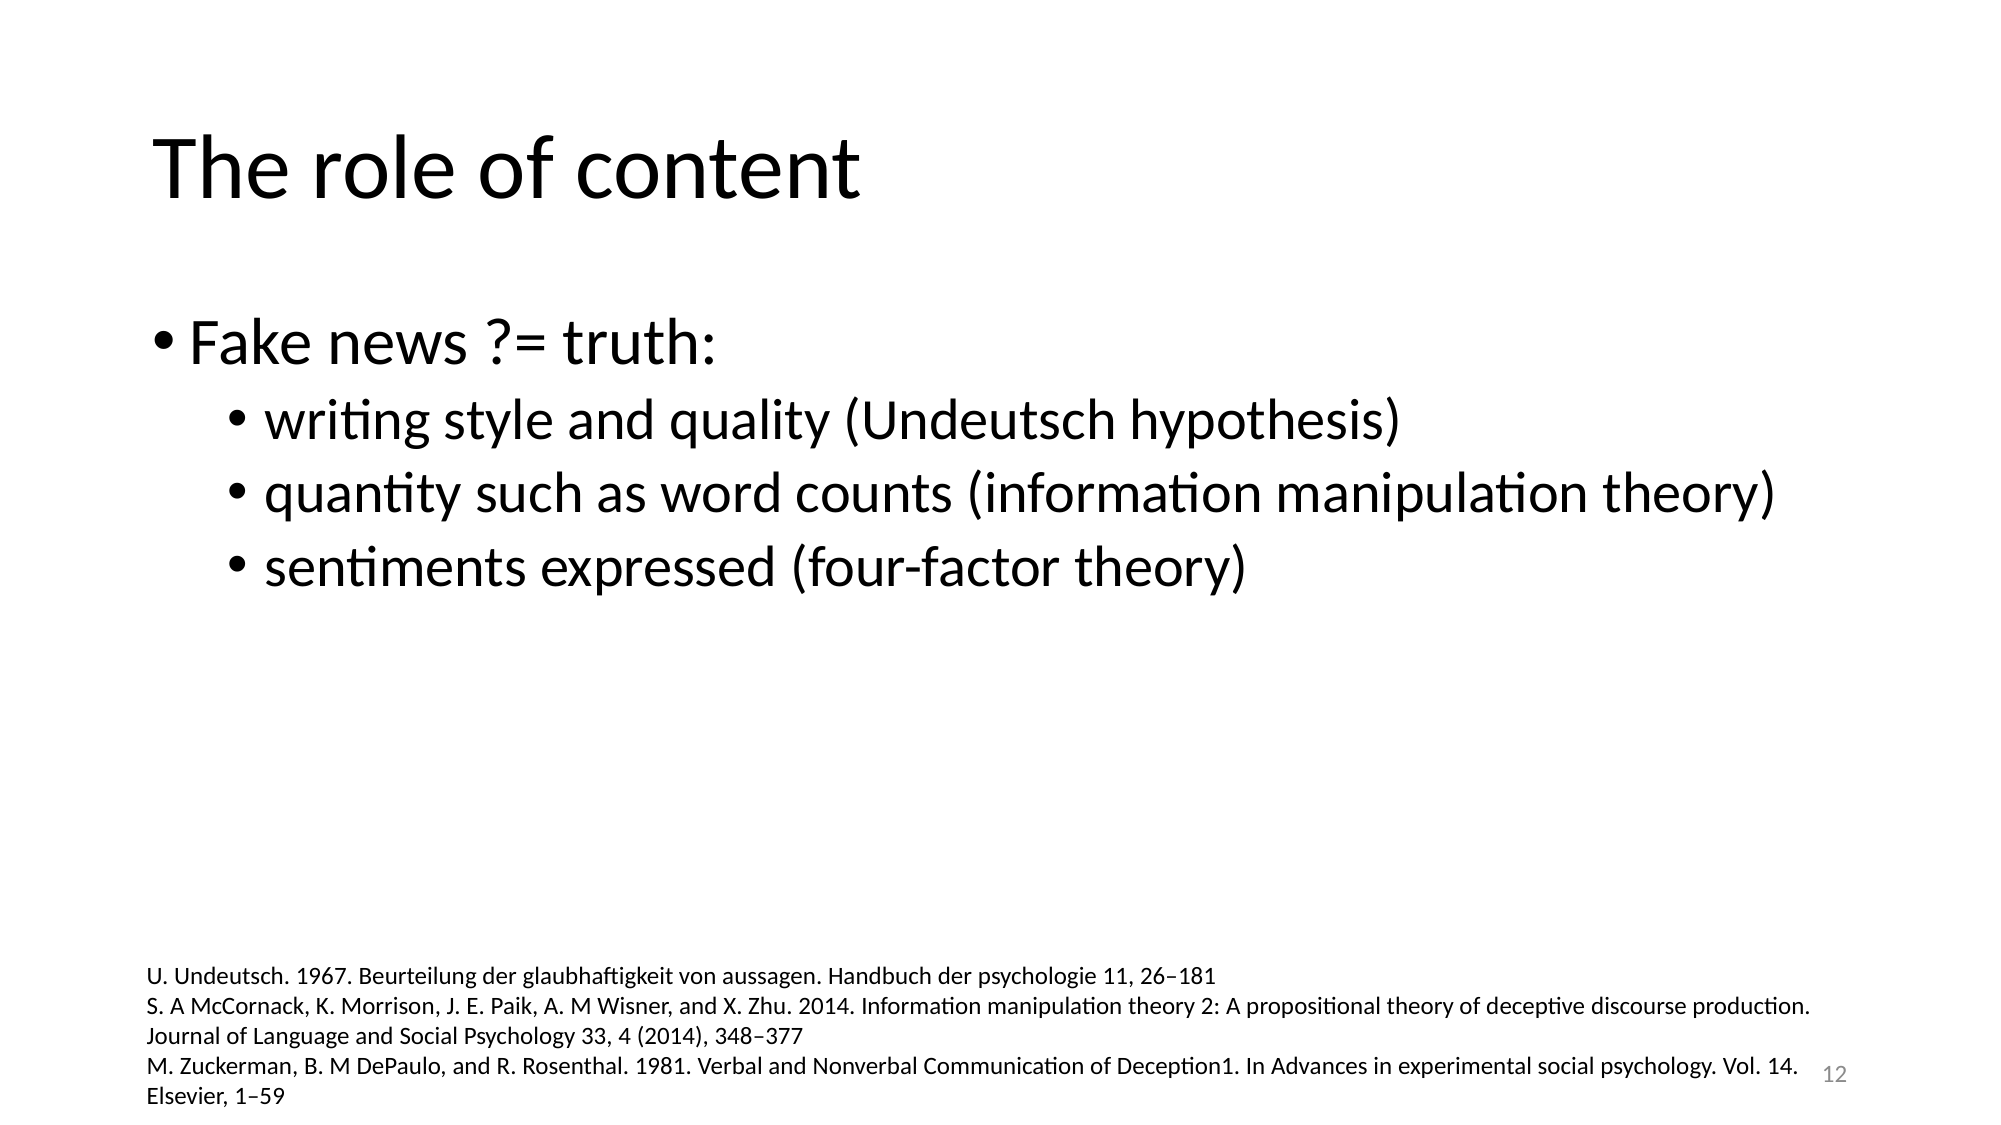

# The role of content
Fake news ?= truth:
writing style and quality (Undeutsch hypothesis)
quantity such as word counts (information manipulation theory)
sentiments expressed (four-factor theory)
U. Undeutsch. 1967. Beurteilung der glaubhaftigkeit von aussagen. Handbuch der psychologie 11, 26–181
S. A McCornack, K. Morrison, J. E. Paik, A. M Wisner, and X. Zhu. 2014. Information manipulation theory 2: A propositional theory of deceptive discourse production. Journal of Language and Social Psychology 33, 4 (2014), 348–377
M. Zuckerman, B. M DePaulo, and R. Rosenthal. 1981. Verbal and Nonverbal Communication of Deception1. In Advances in experimental social psychology. Vol. 14. Elsevier, 1–59
12